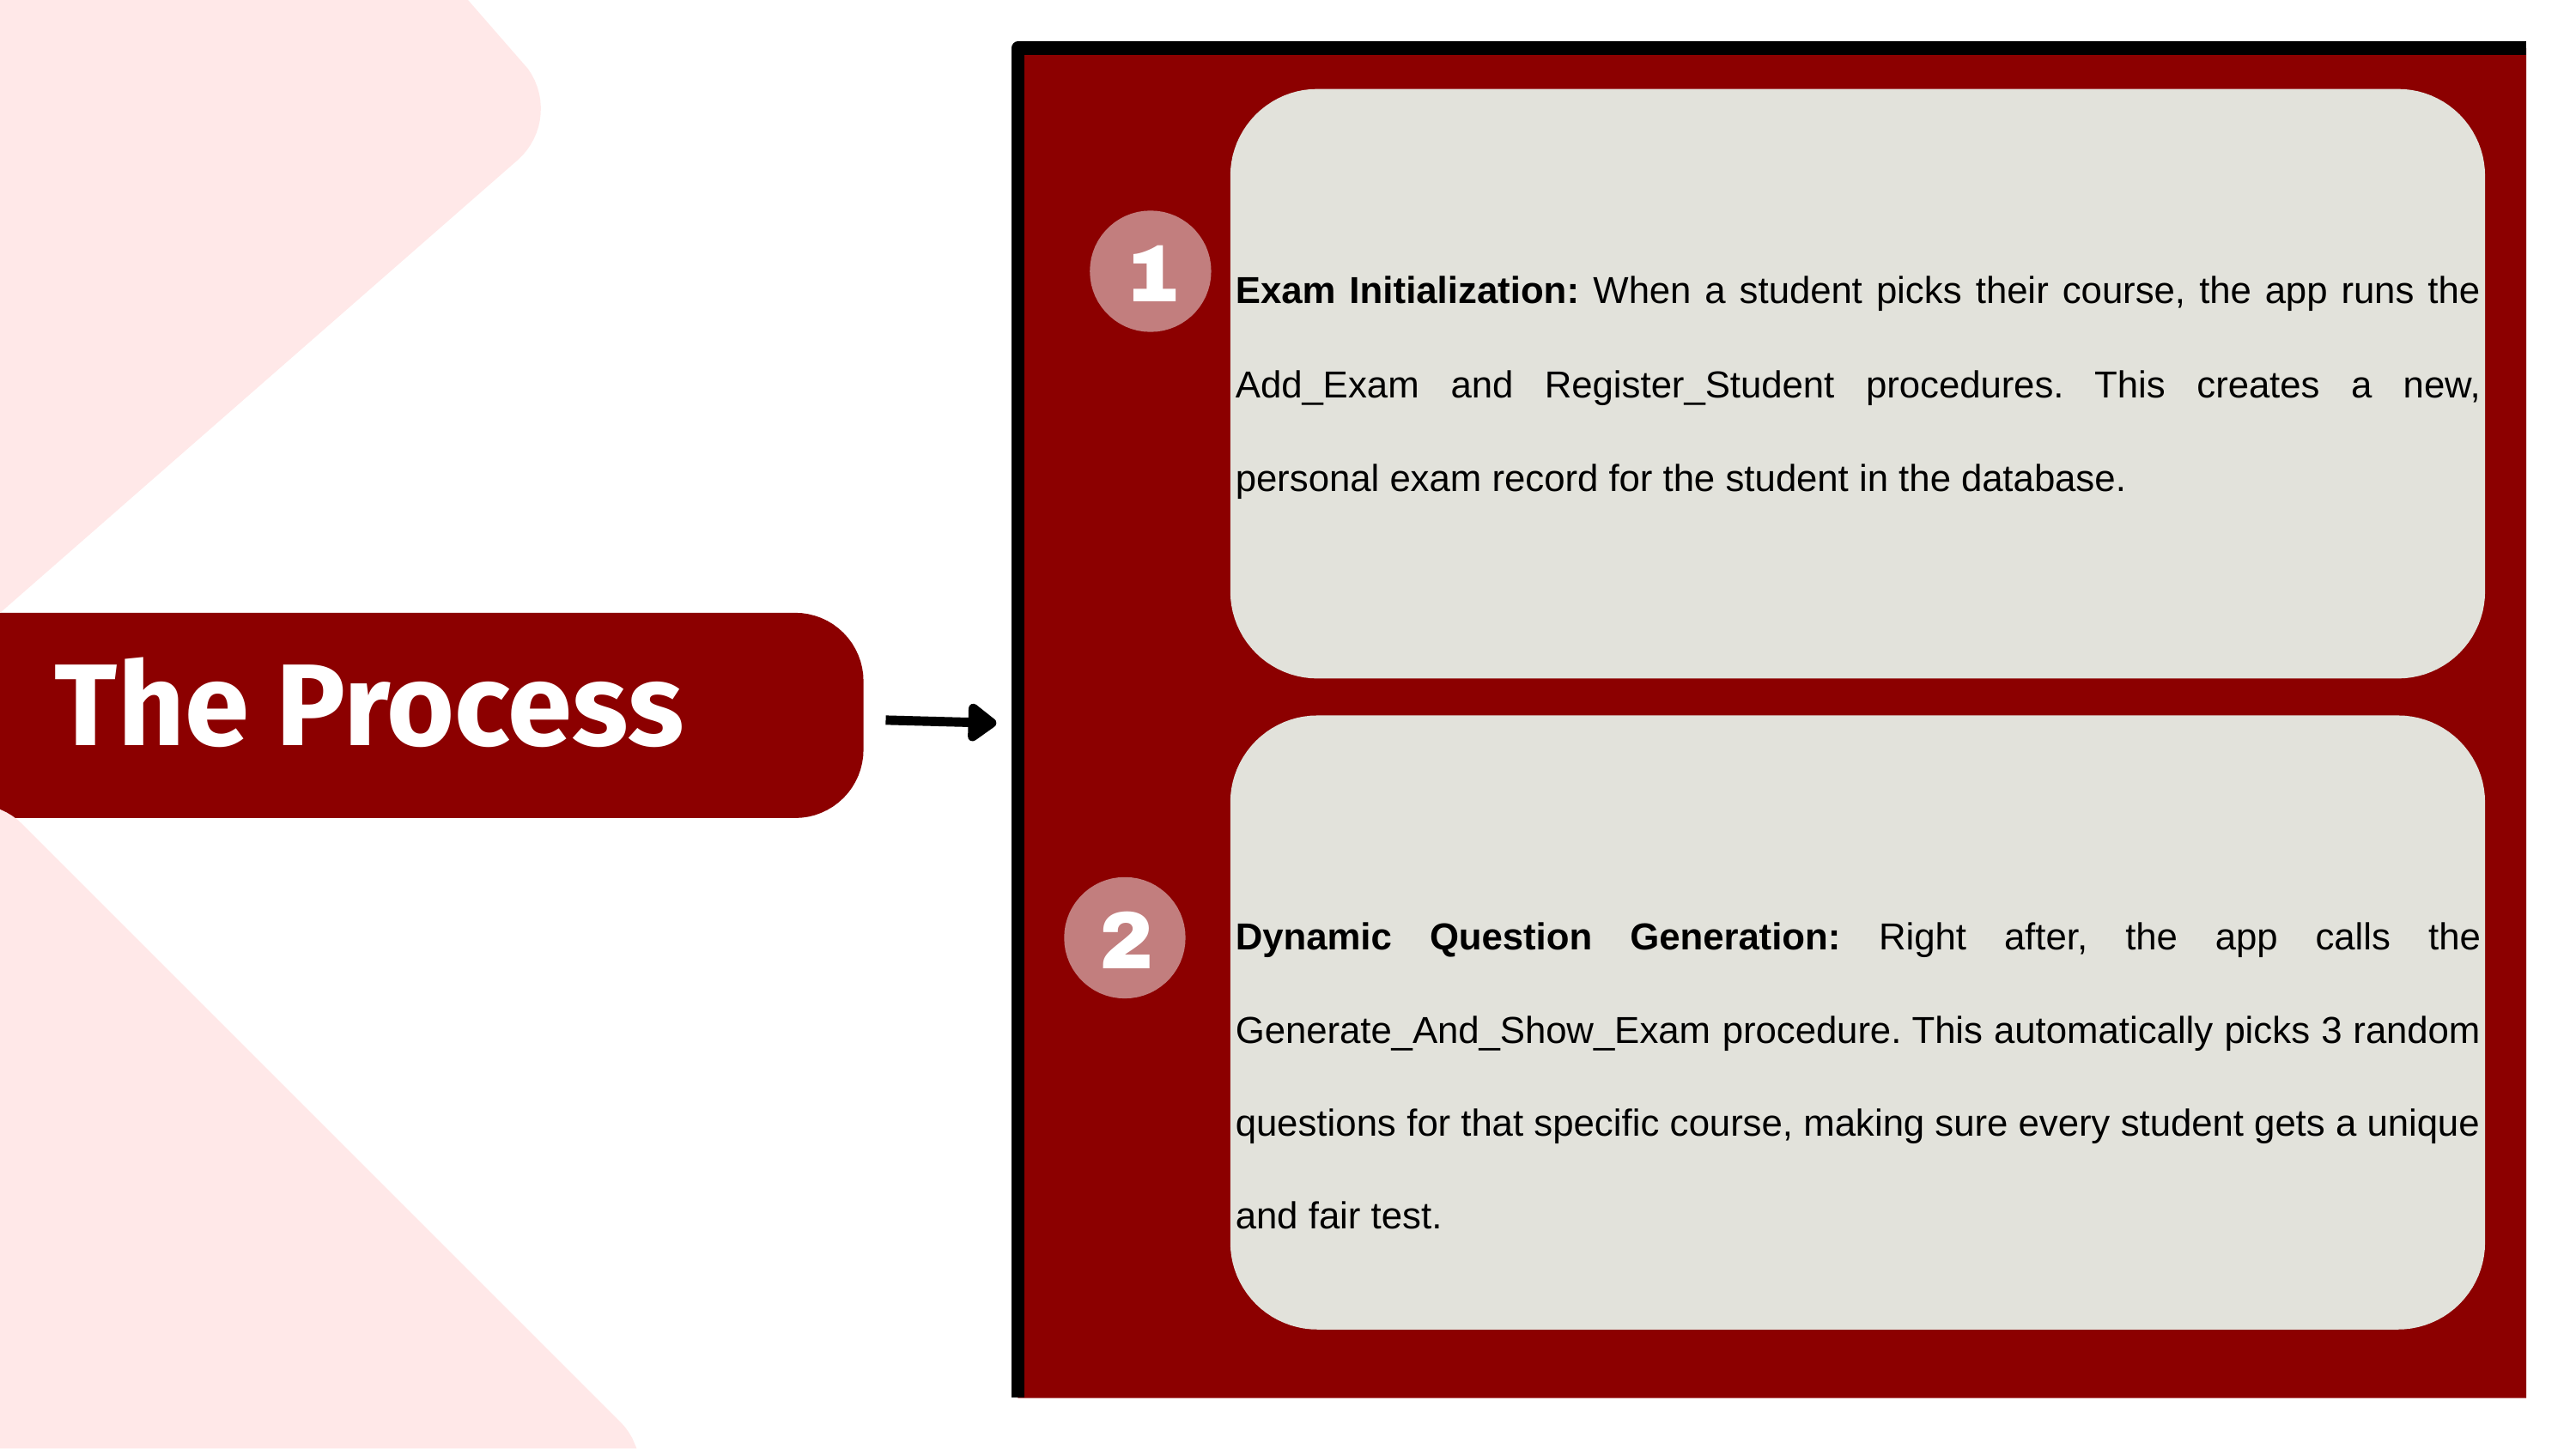

Exam Initialization: When a student picks their course, the app runs the Add_Exam and Register_Student procedures. This creates a new, personal exam record for the student in the database.
# 1

The Process

Dynamic Question Generation: Right after, the app calls the Generate_And_Show_Exam procedure. This automatically picks 3 random questions for that specific course, making sure every student gets a unique and fair test.

2